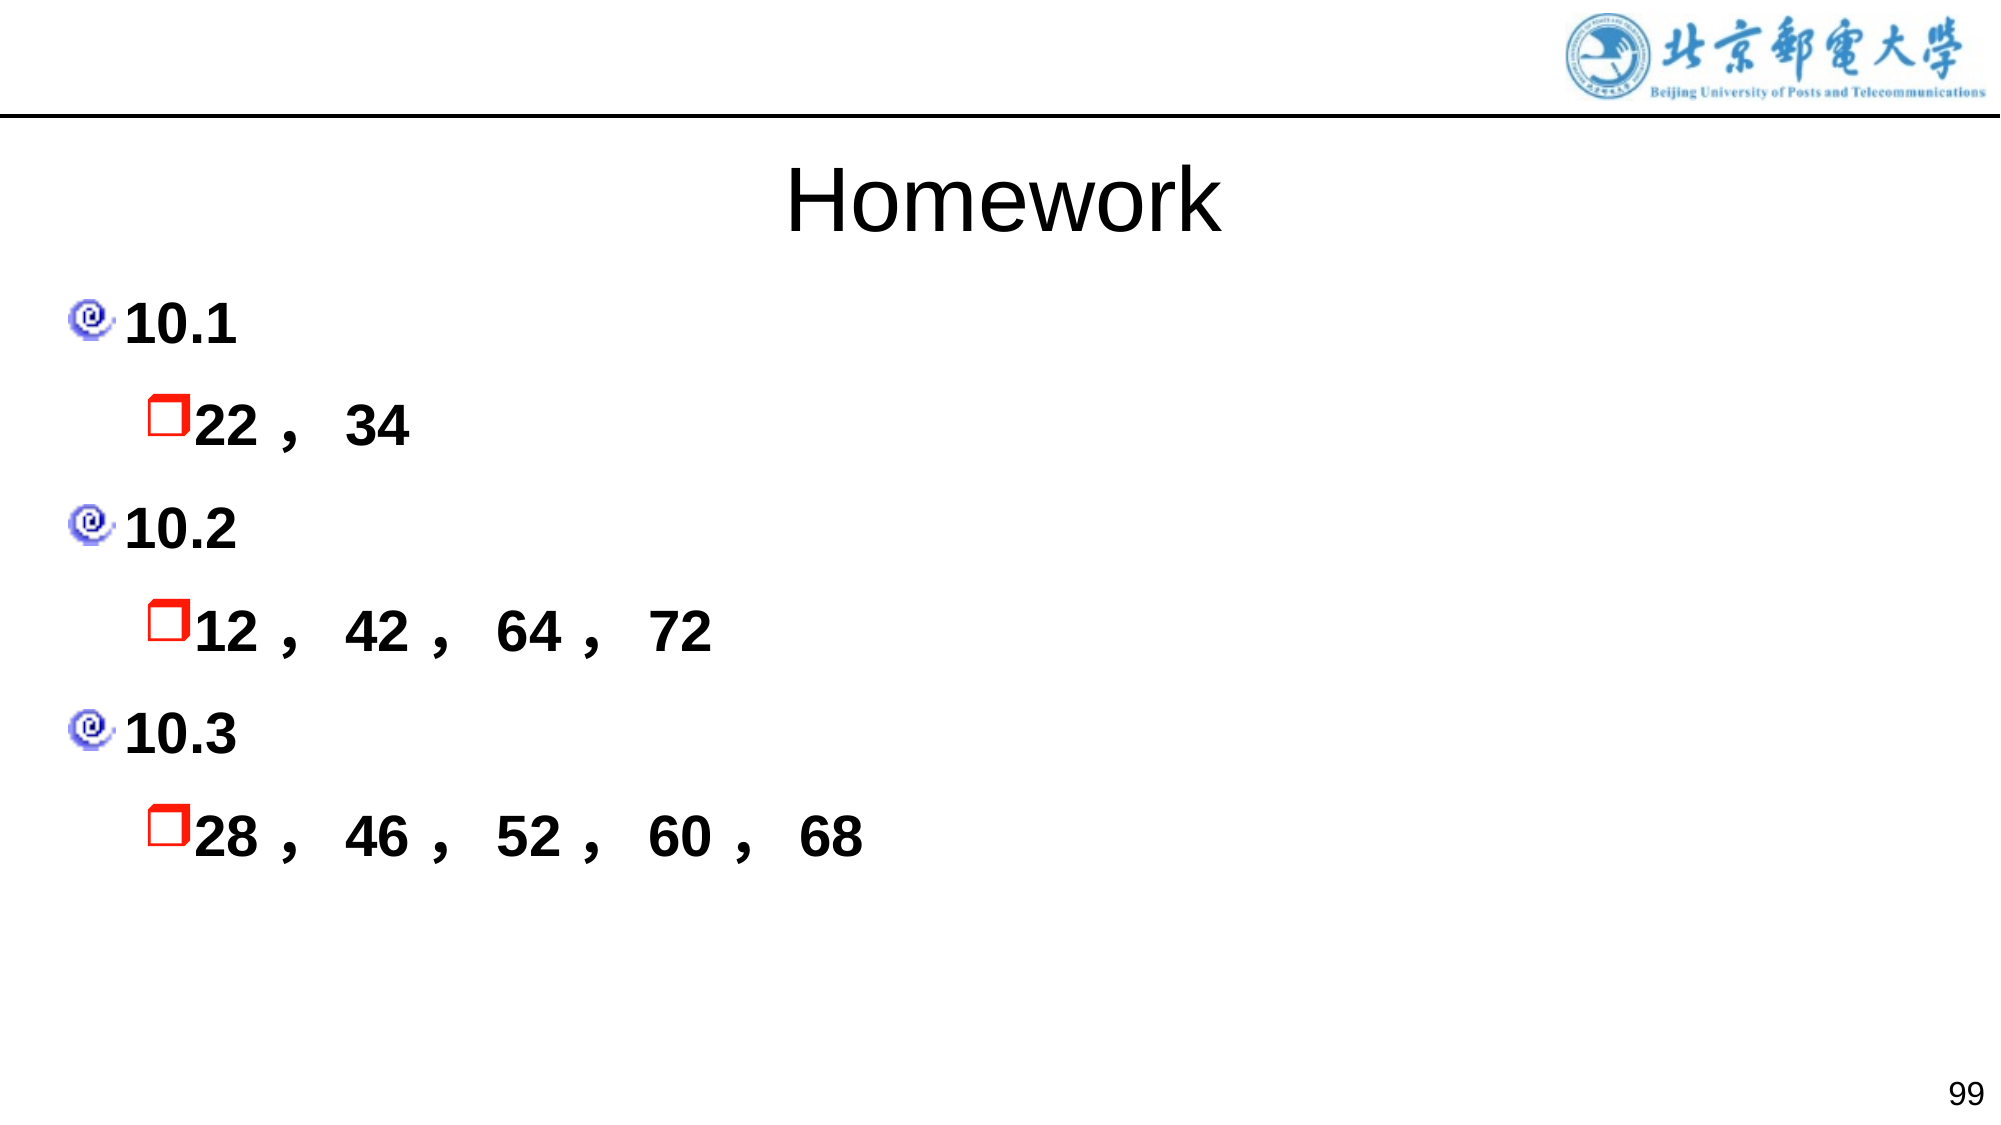

Homework
10.1
22，34
10.2
12，42，64，72
10.3
28，46，52，60，68